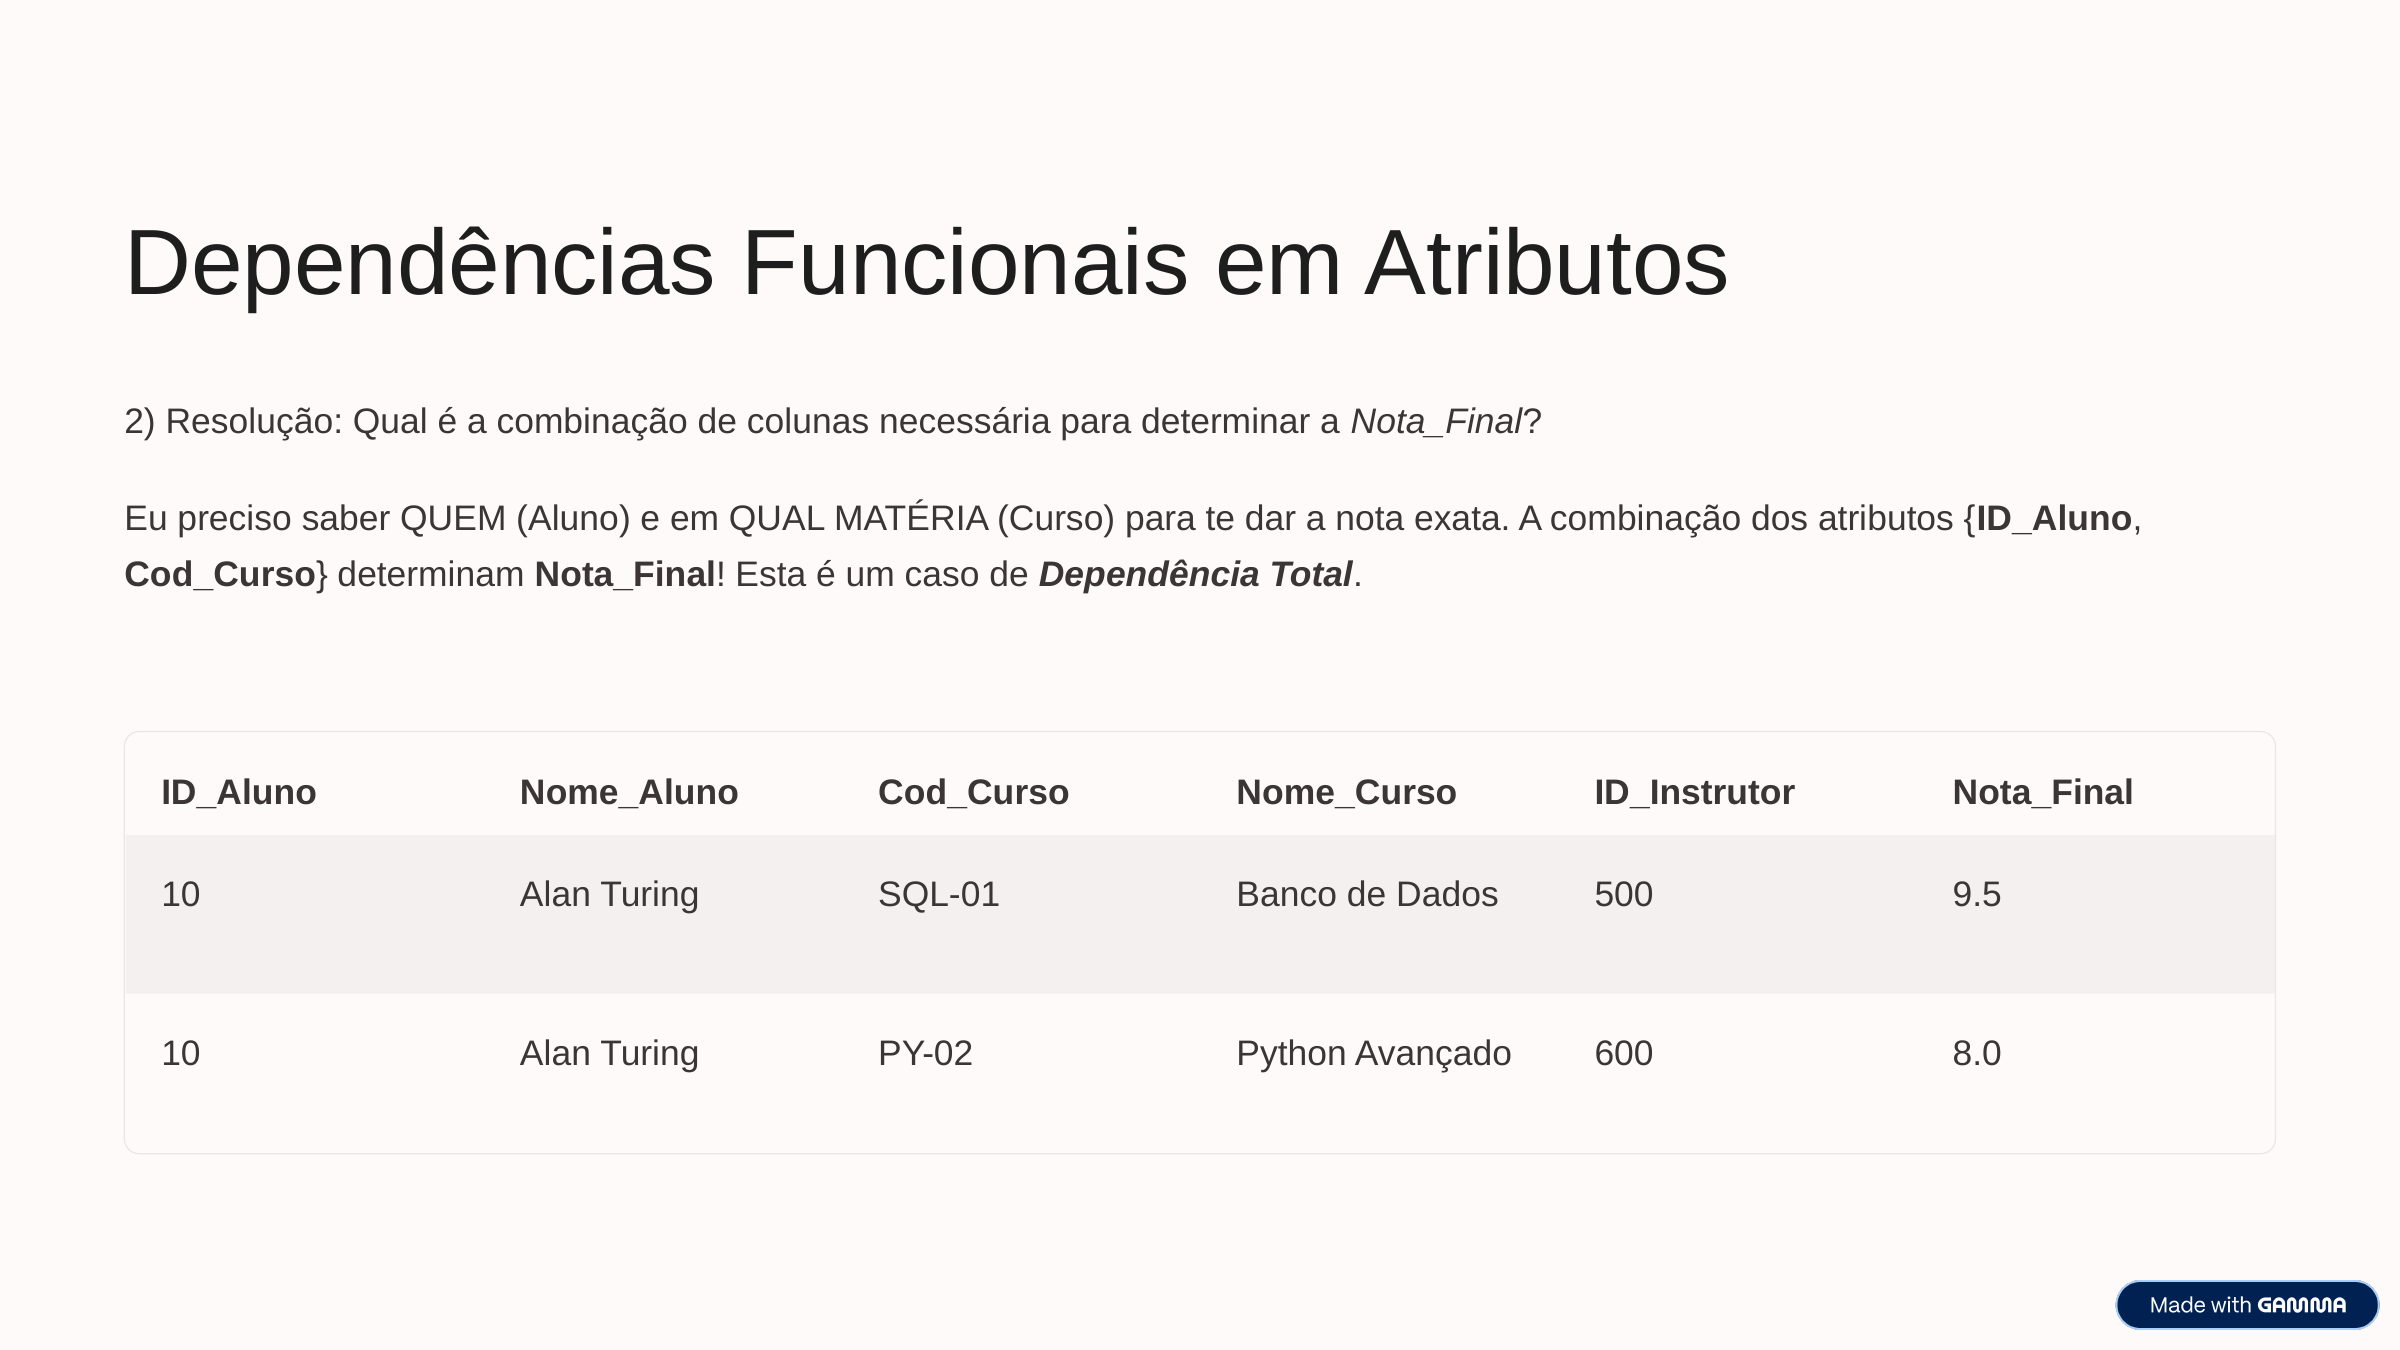

Dependências Funcionais em Atributos
2) Resolução: Qual é a combinação de colunas necessária para determinar a Nota_Final?
Eu preciso saber QUEM (Aluno) e em QUAL MATÉRIA (Curso) para te dar a nota exata. A combinação dos atributos {ID_Aluno, Cod_Curso} determinam Nota_Final! Esta é um caso de Dependência Total.

ID_Aluno
Nome_Aluno
Cod_Curso
Nome_Curso
ID_Instrutor
Nota_Final

10
Alan Turing
SQL-01
Banco de Dados
500
9.5

10
Alan Turing
PY-02
Python Avançado
600
8.0